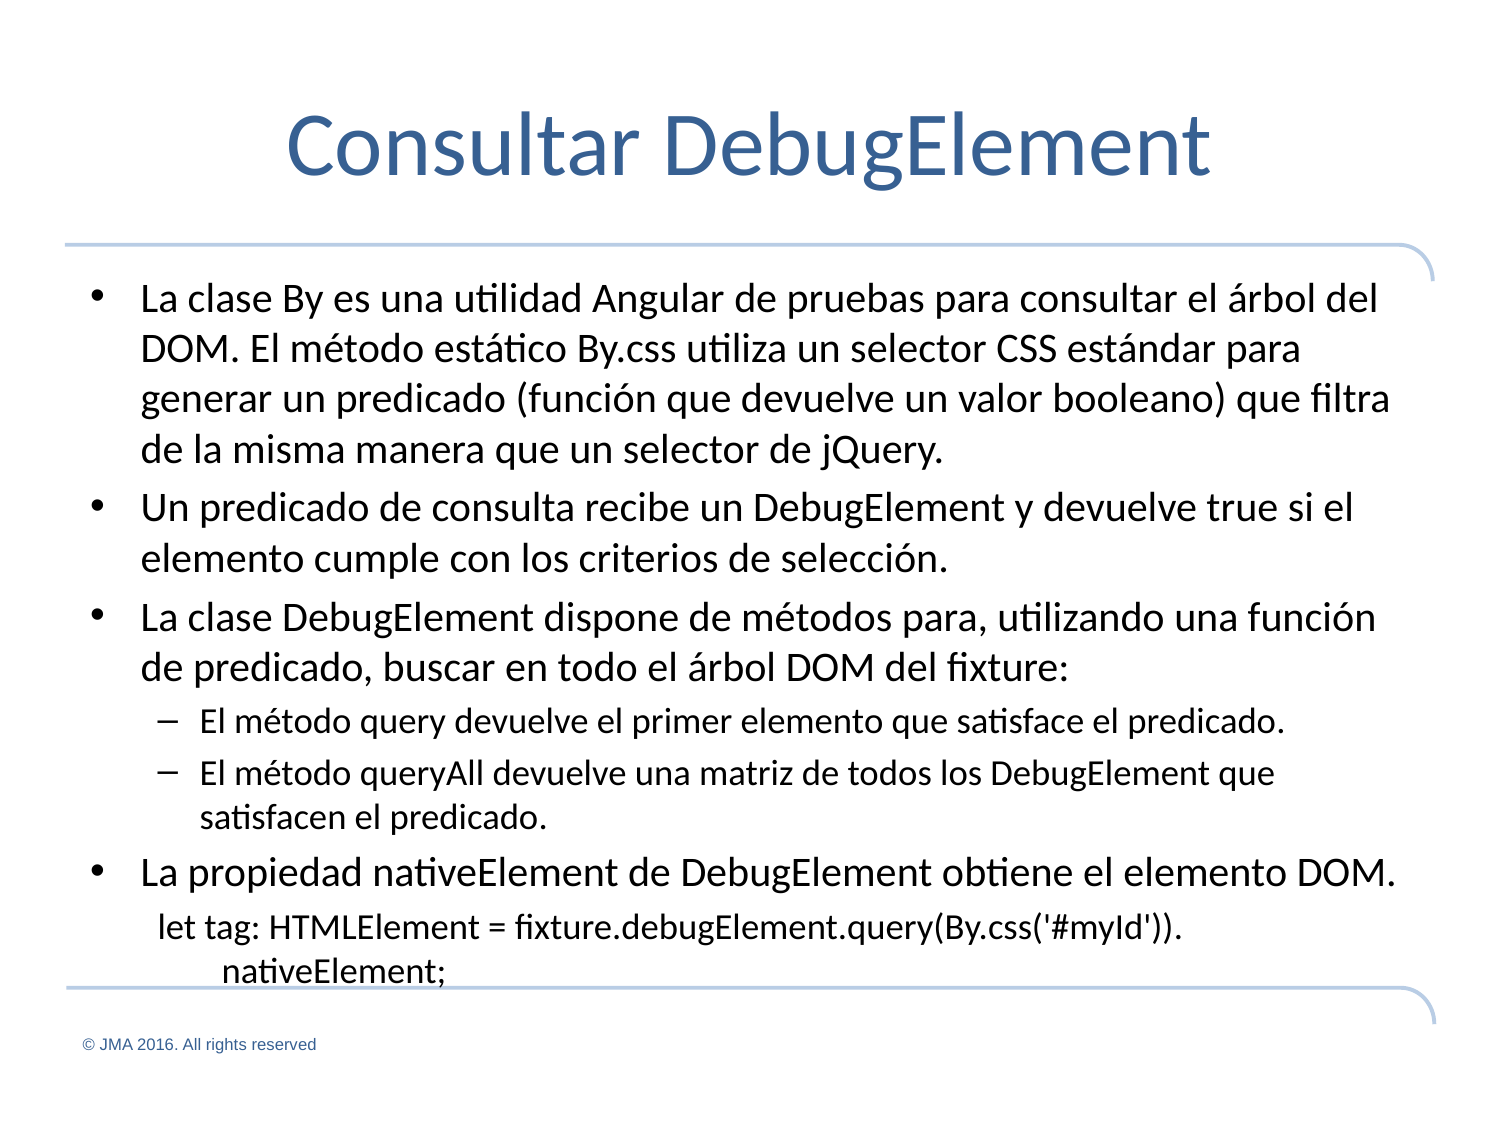

# Consultar DebugElement
La clase By es una utilidad Angular de pruebas para consultar el árbol del DOM. El método estático By.css utiliza un selector CSS estándar para generar un predicado (función que devuelve un valor booleano) que filtra de la misma manera que un selector de jQuery.
Un predicado de consulta recibe un DebugElement y devuelve true si el elemento cumple con los criterios de selección.
La clase DebugElement dispone de métodos para, utilizando una función de predicado, buscar en todo el árbol DOM del fixture:
El método query devuelve el primer elemento que satisface el predicado.
El método queryAll devuelve una matriz de todos los DebugElement que satisfacen el predicado.
La propiedad nativeElement de DebugElement obtiene el elemento DOM.
let tag: HTMLElement = fixture.debugElement.query(By.css('#myId')). nativeElement;